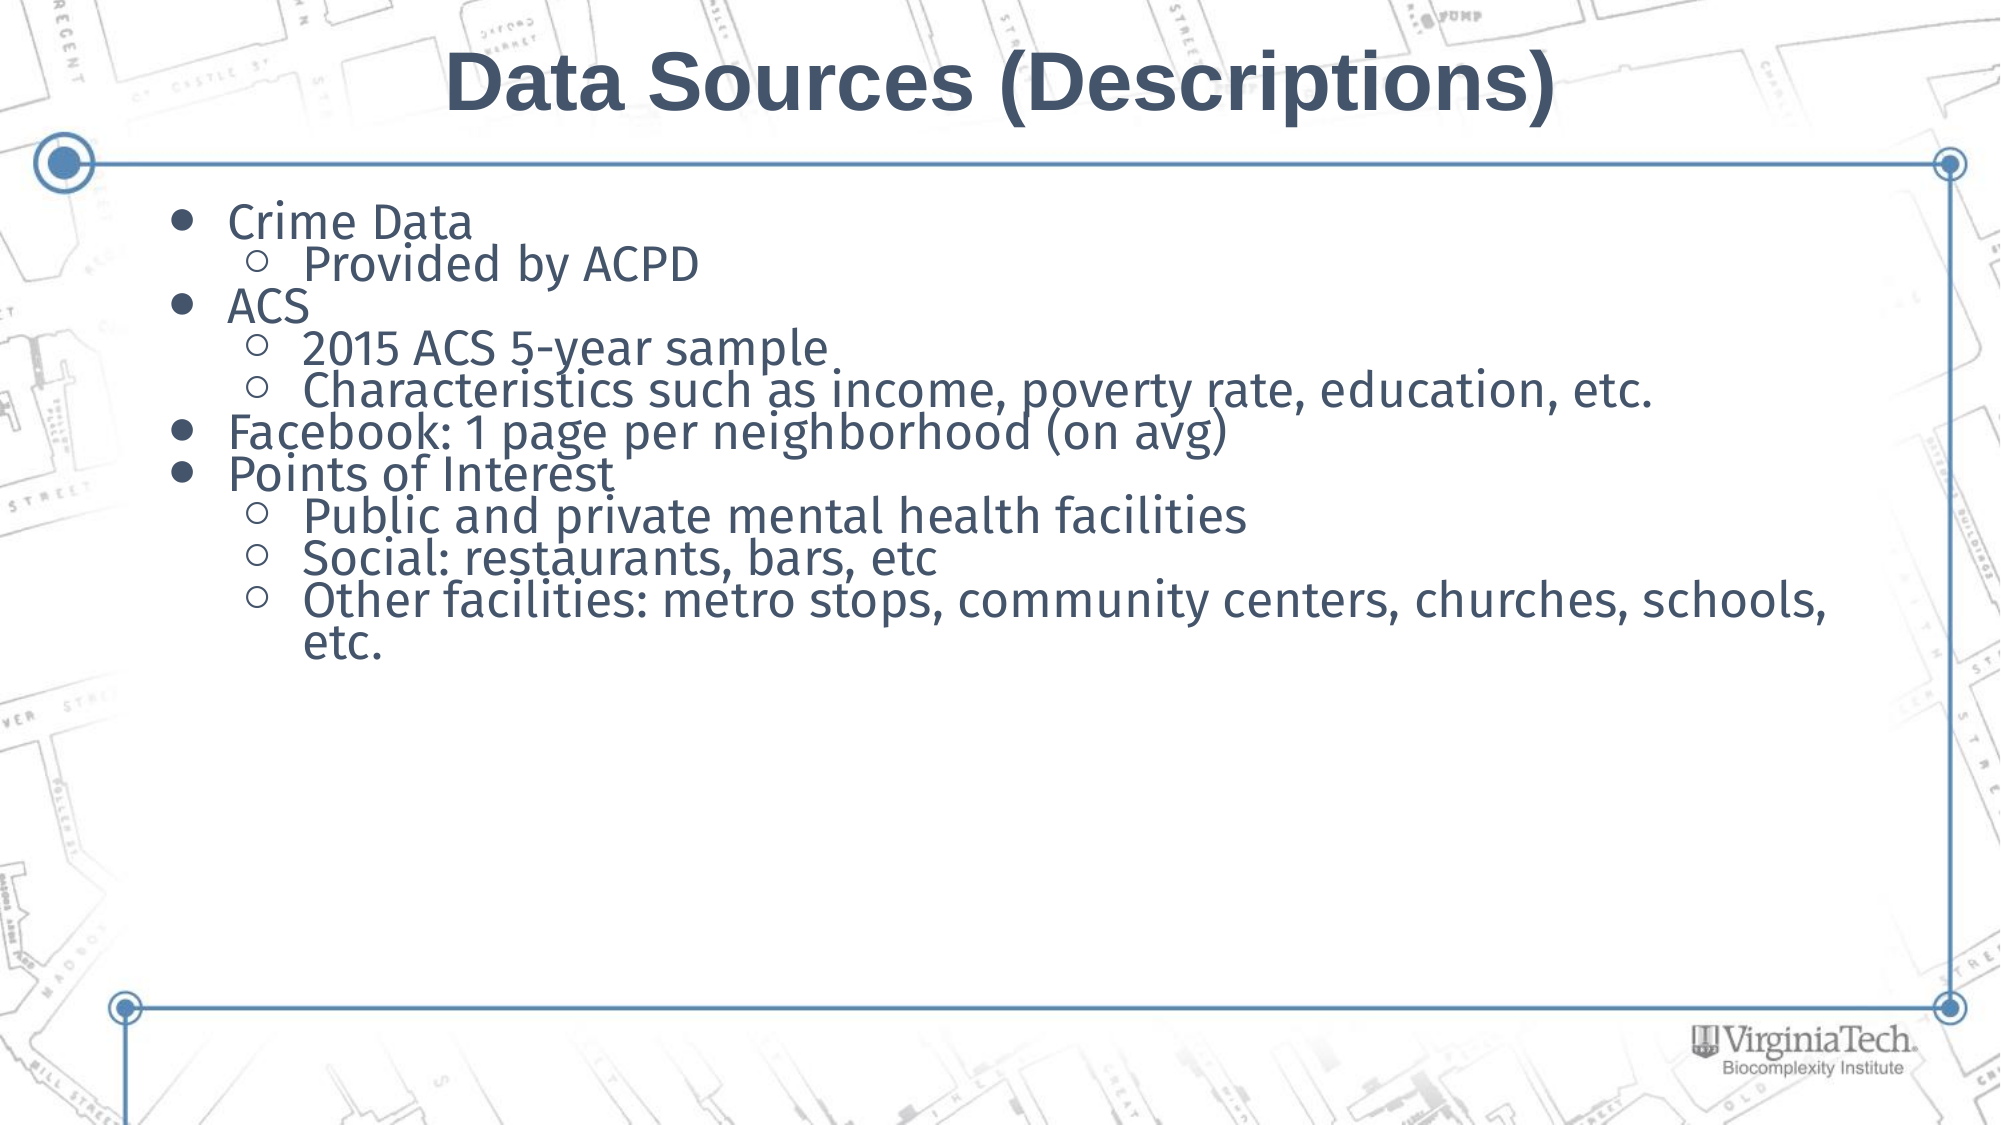

# Data Sources (Descriptions)
Crime Data
Provided by ACPD
ACS
2015 ACS 5-year sample
Characteristics such as income, poverty rate, education, etc.
Facebook: 1 page per neighborhood (on avg)
Points of Interest
Public and private mental health facilities
Social: restaurants, bars, etc
Other facilities: metro stops, community centers, churches, schools, etc.